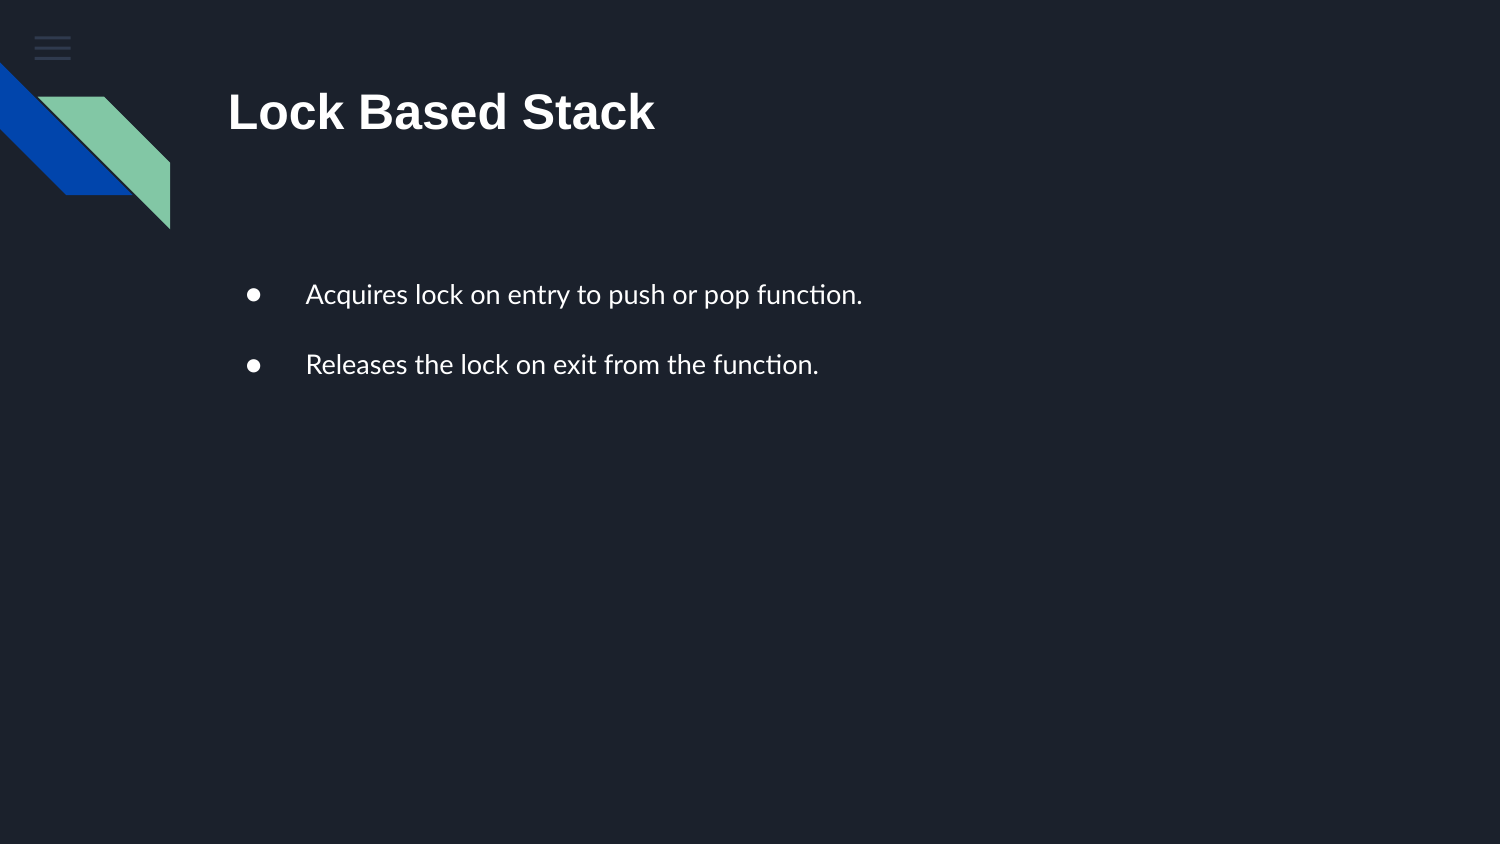

# Lock Based Stack
 Acquires lock on entry to push or pop function.
 Releases the lock on exit from the function.